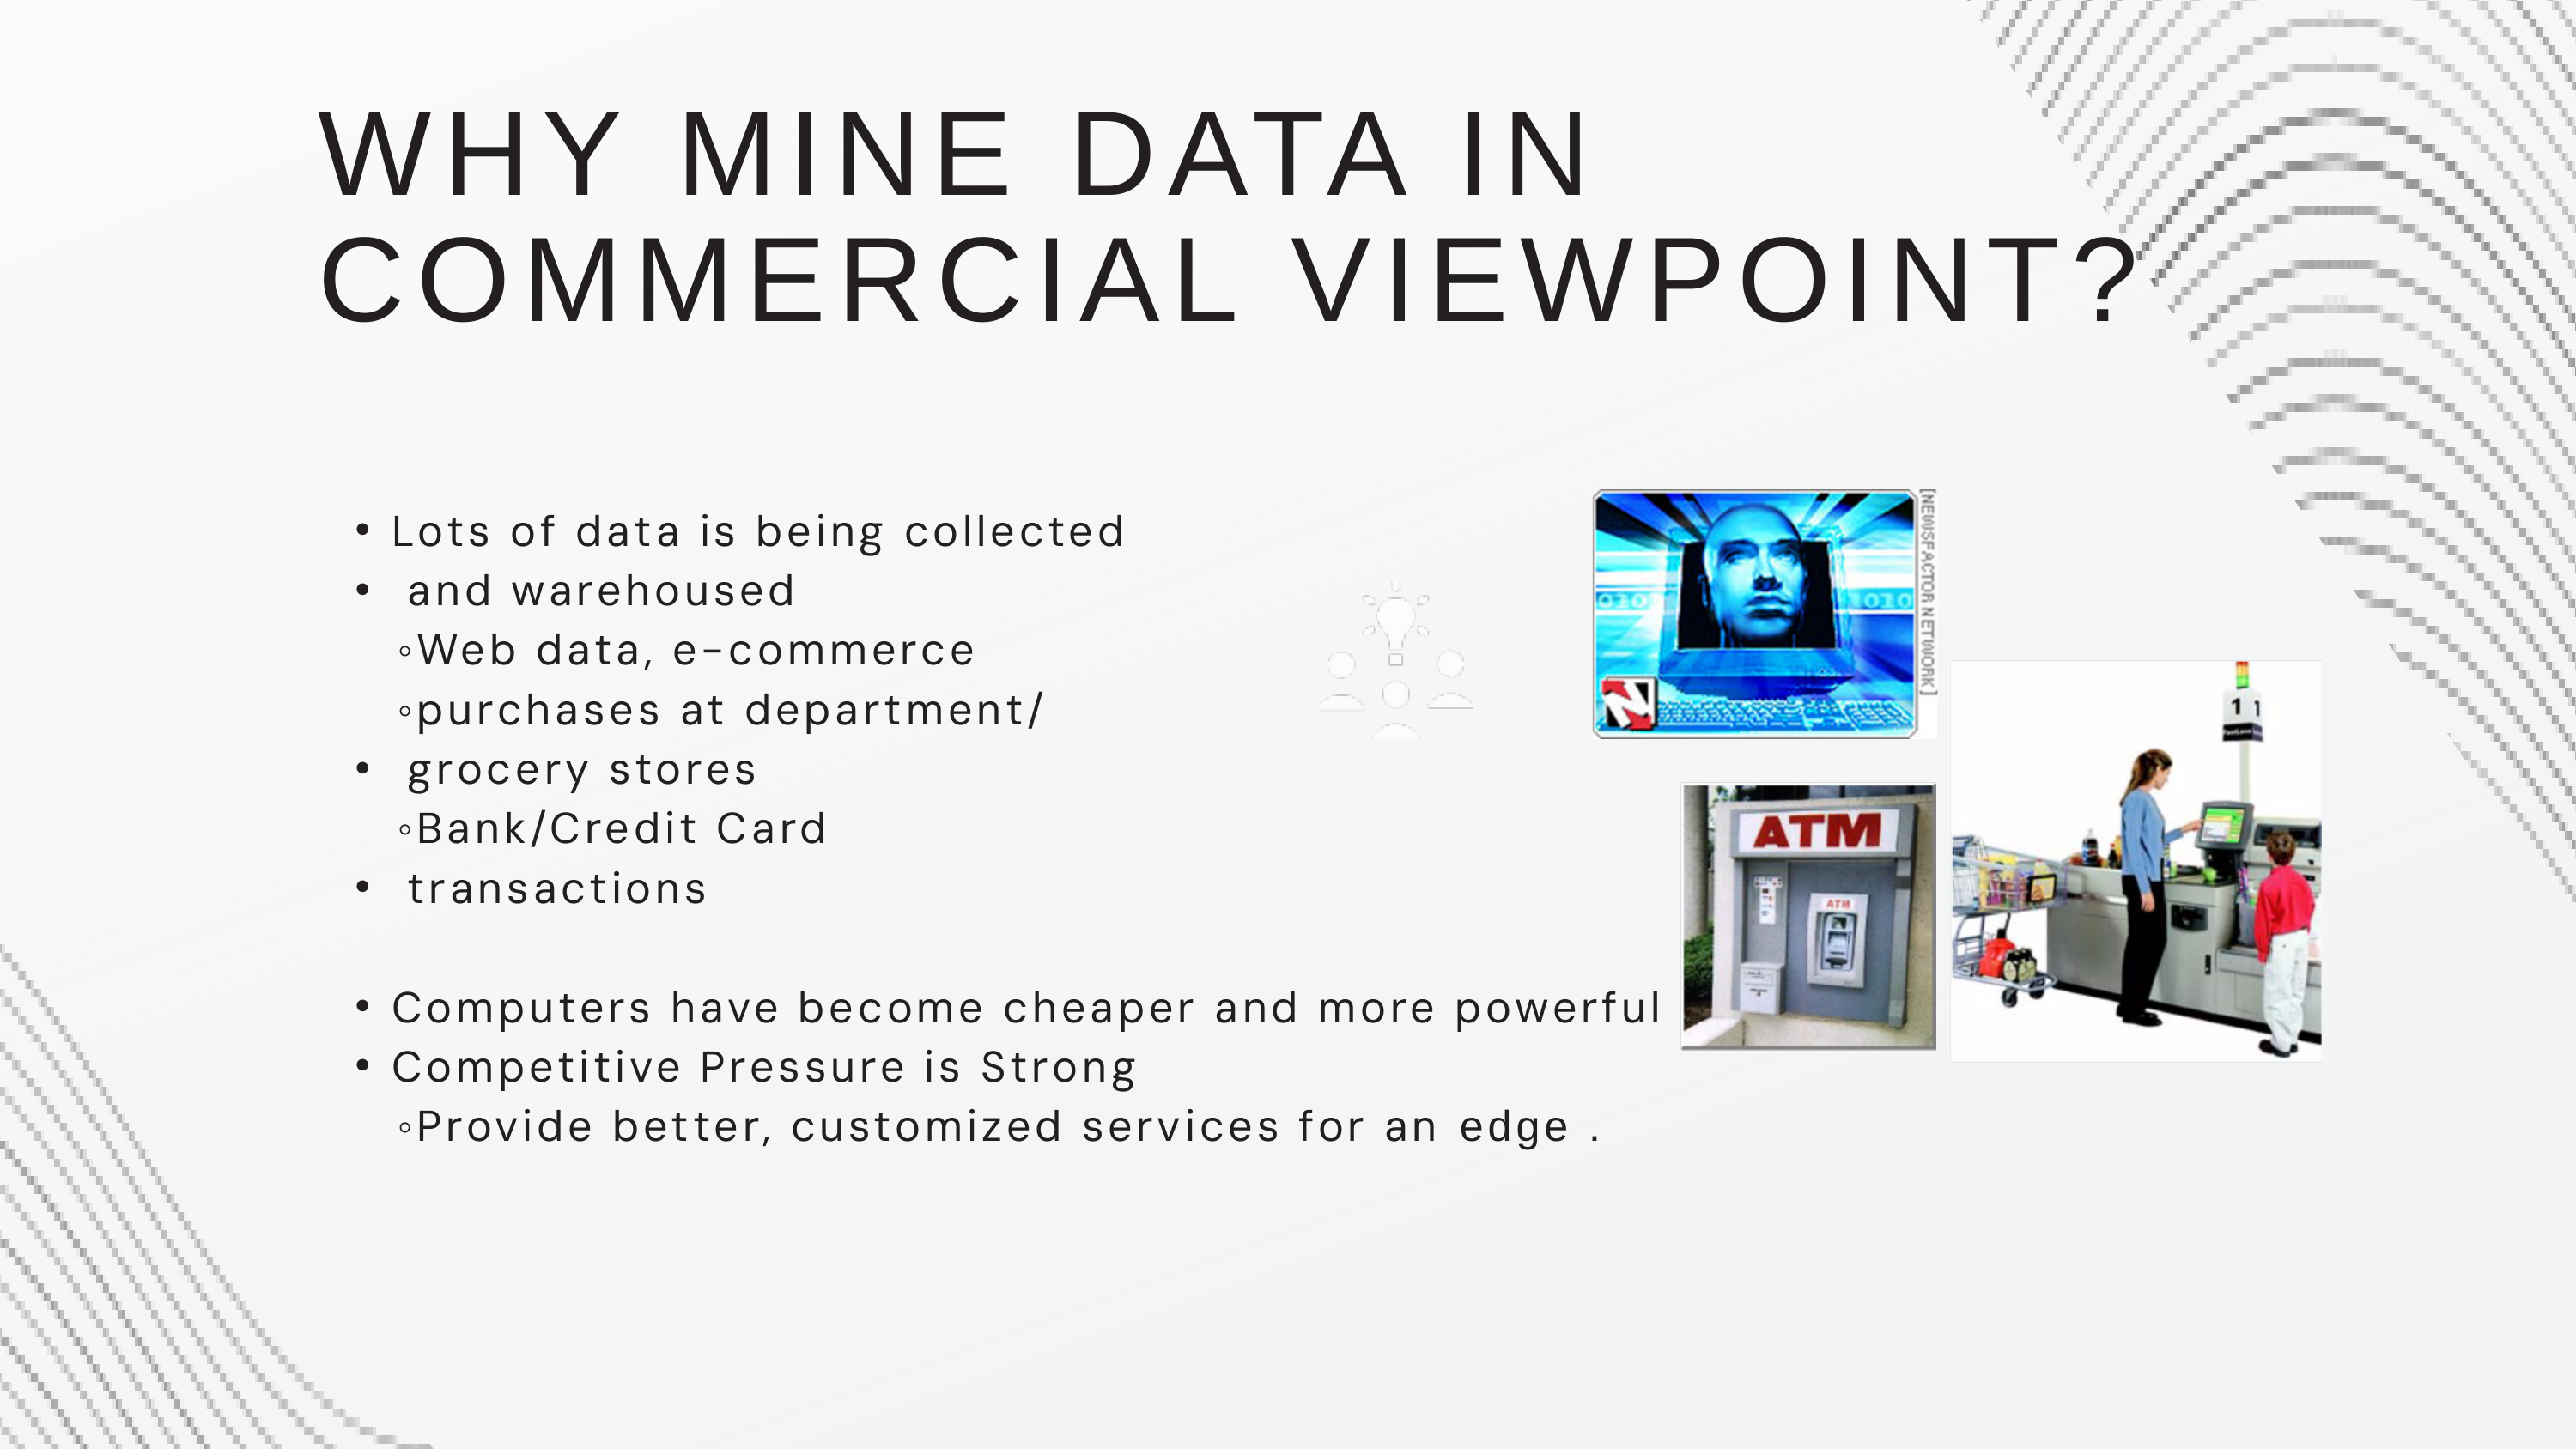

WHY MINE DATA IN COMMERCIAL VIEWPOINT?

Lots of data is being collected
 and warehoused
     ◦Web data, e-commerce
     ◦purchases at department/
 grocery stores
     ◦Bank/Credit Card
 transactions

Computers have become cheaper and more powerful
Competitive Pressure is Strong
     ◦Provide better, customized services for an edge .